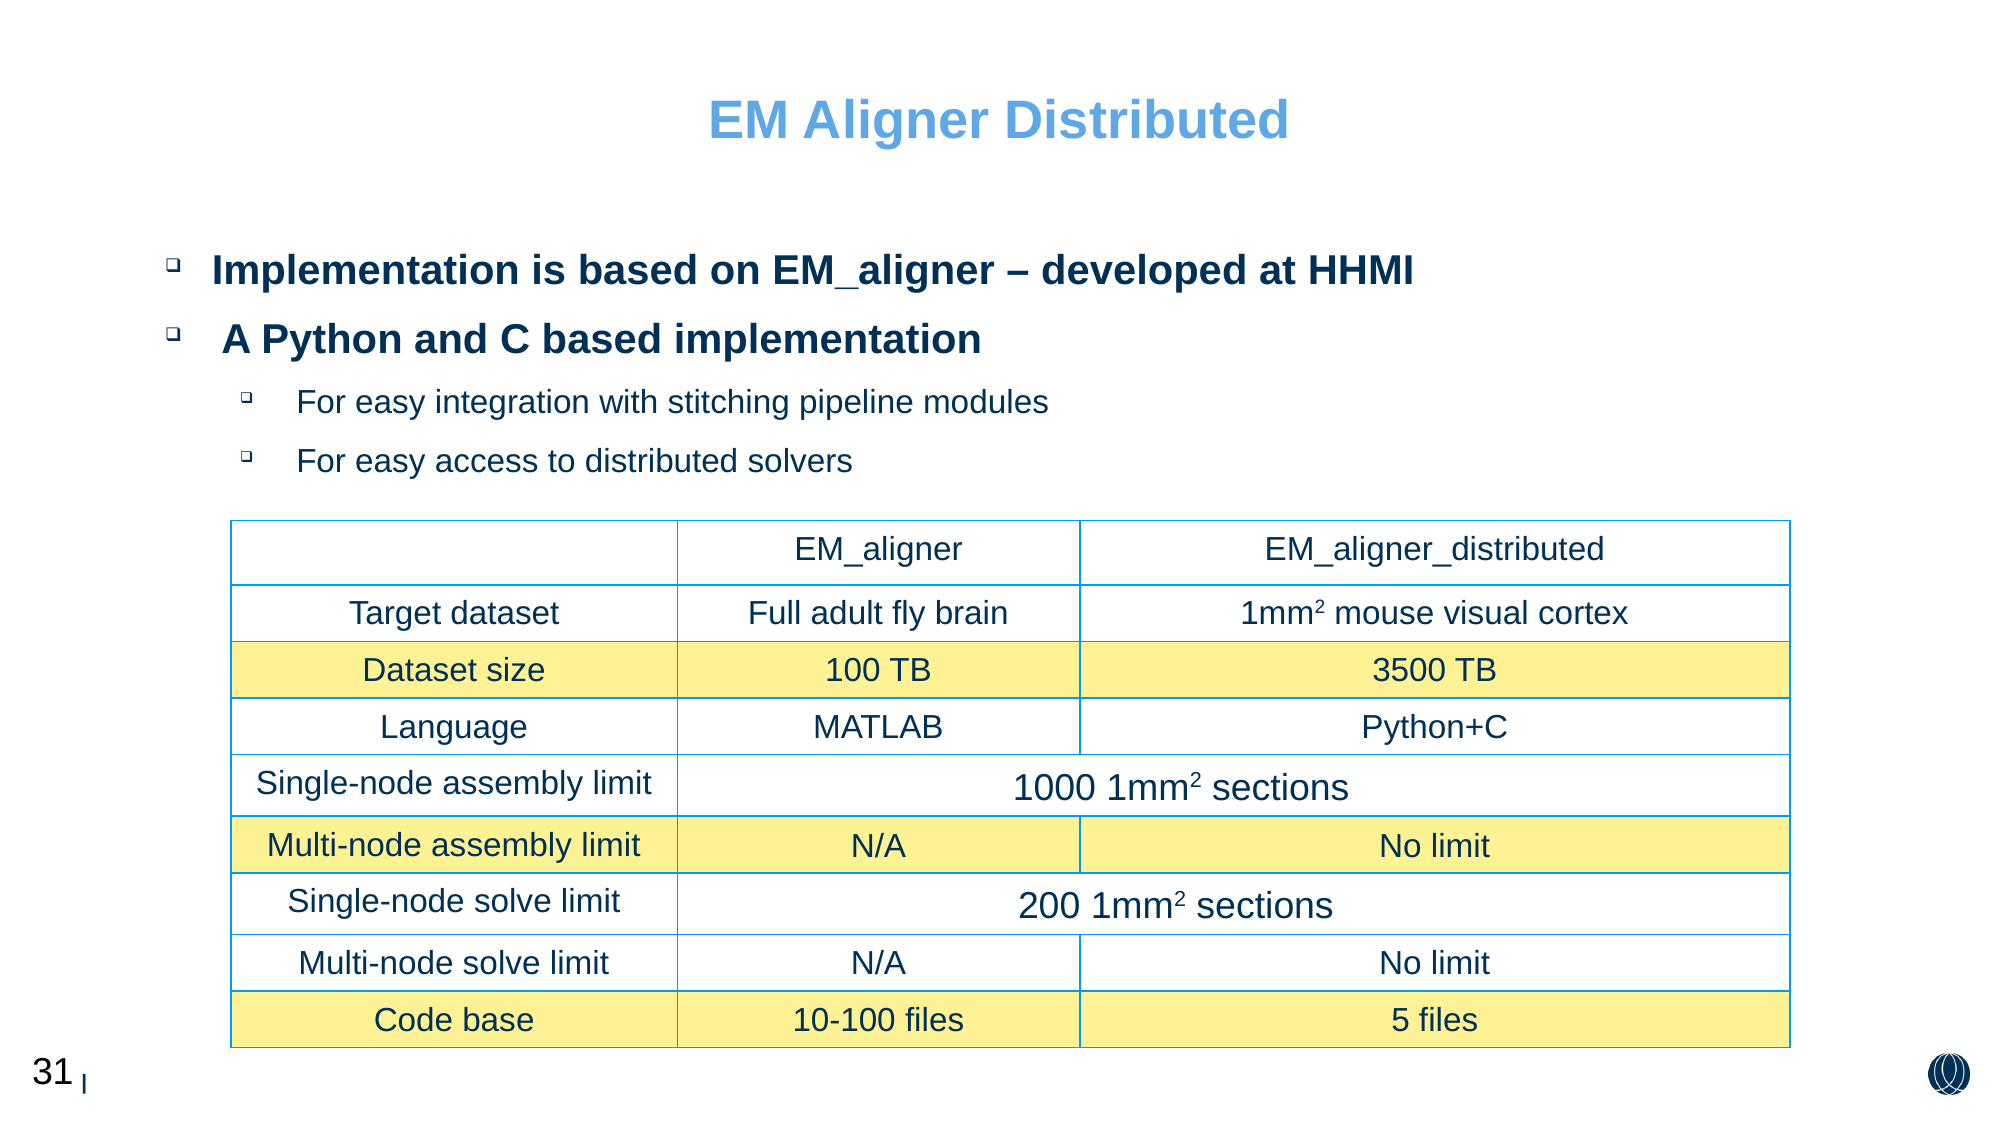

# EM Aligner Distributed
Implementation is based on EM_aligner – developed at HHMI
A Python and C based implementation
For easy integration with stitching pipeline modules
For easy access to distributed solvers

|  | EM\_aligner | EM\_aligner\_distributed |
| --- | --- | --- |
| Target dataset | Full adult fly brain | 1mm2 mouse visual cortex |
| Dataset size | 100 TB | 3500 TB |
| Language | MATLAB | Python+C |
| Single-node assembly limit | 1000 1mm2 sections |  |
| Multi-node assembly limit | N/A | No limit |
| Single-node solve limit | 200 1mm2 sections |  |
| Multi-node solve limit | N/A | No limit |
| Code base | 10-100 files | 5 files |
31